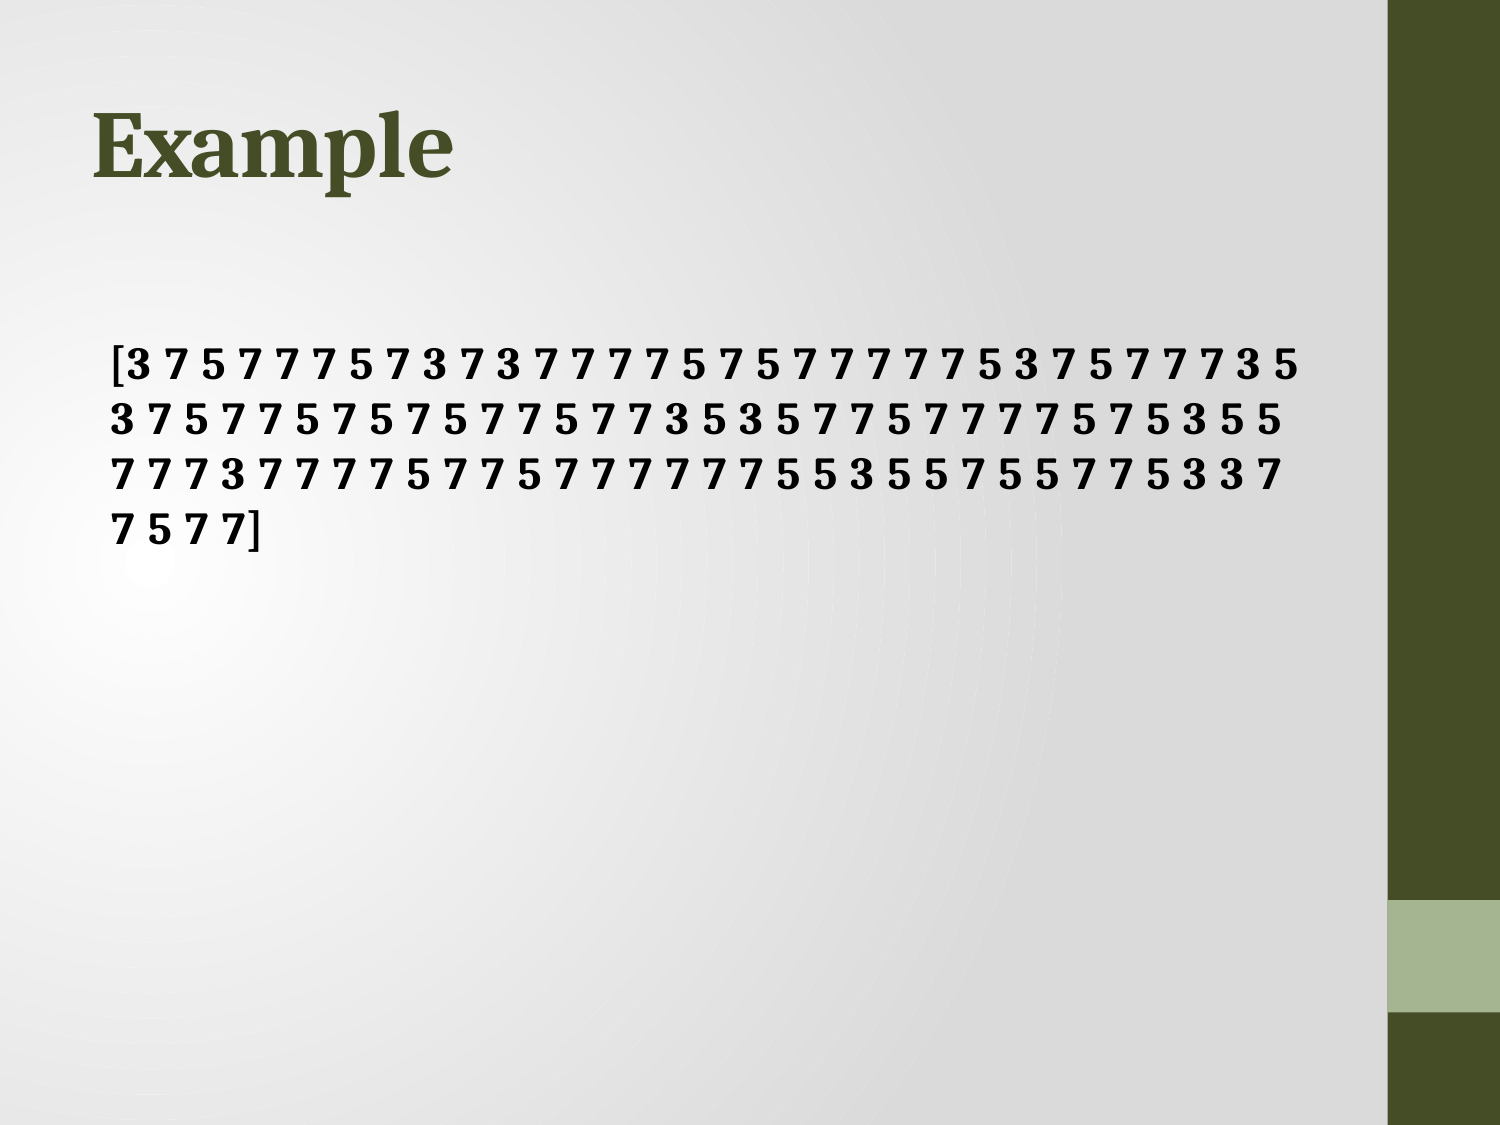

# Example

[3 7 5 7 7 7 5 7 3 7 3 7 7 7 7 5 7 5 7 7 7 7 7 5 3 7 5 7 7 7 3 5 3 7 5 7 7 5 7 5 7 5 7 7 5 7 7 3 5 3 5 7 7 5 7 7 7 7 5 7 5 3 5 5 7 7 7 3 7 7 7 7 5 7 7 5 7 7 7 7 7 7 5 5 3 5 5 7 5 5 7 7 5 3 3 7 7 5 7 7]